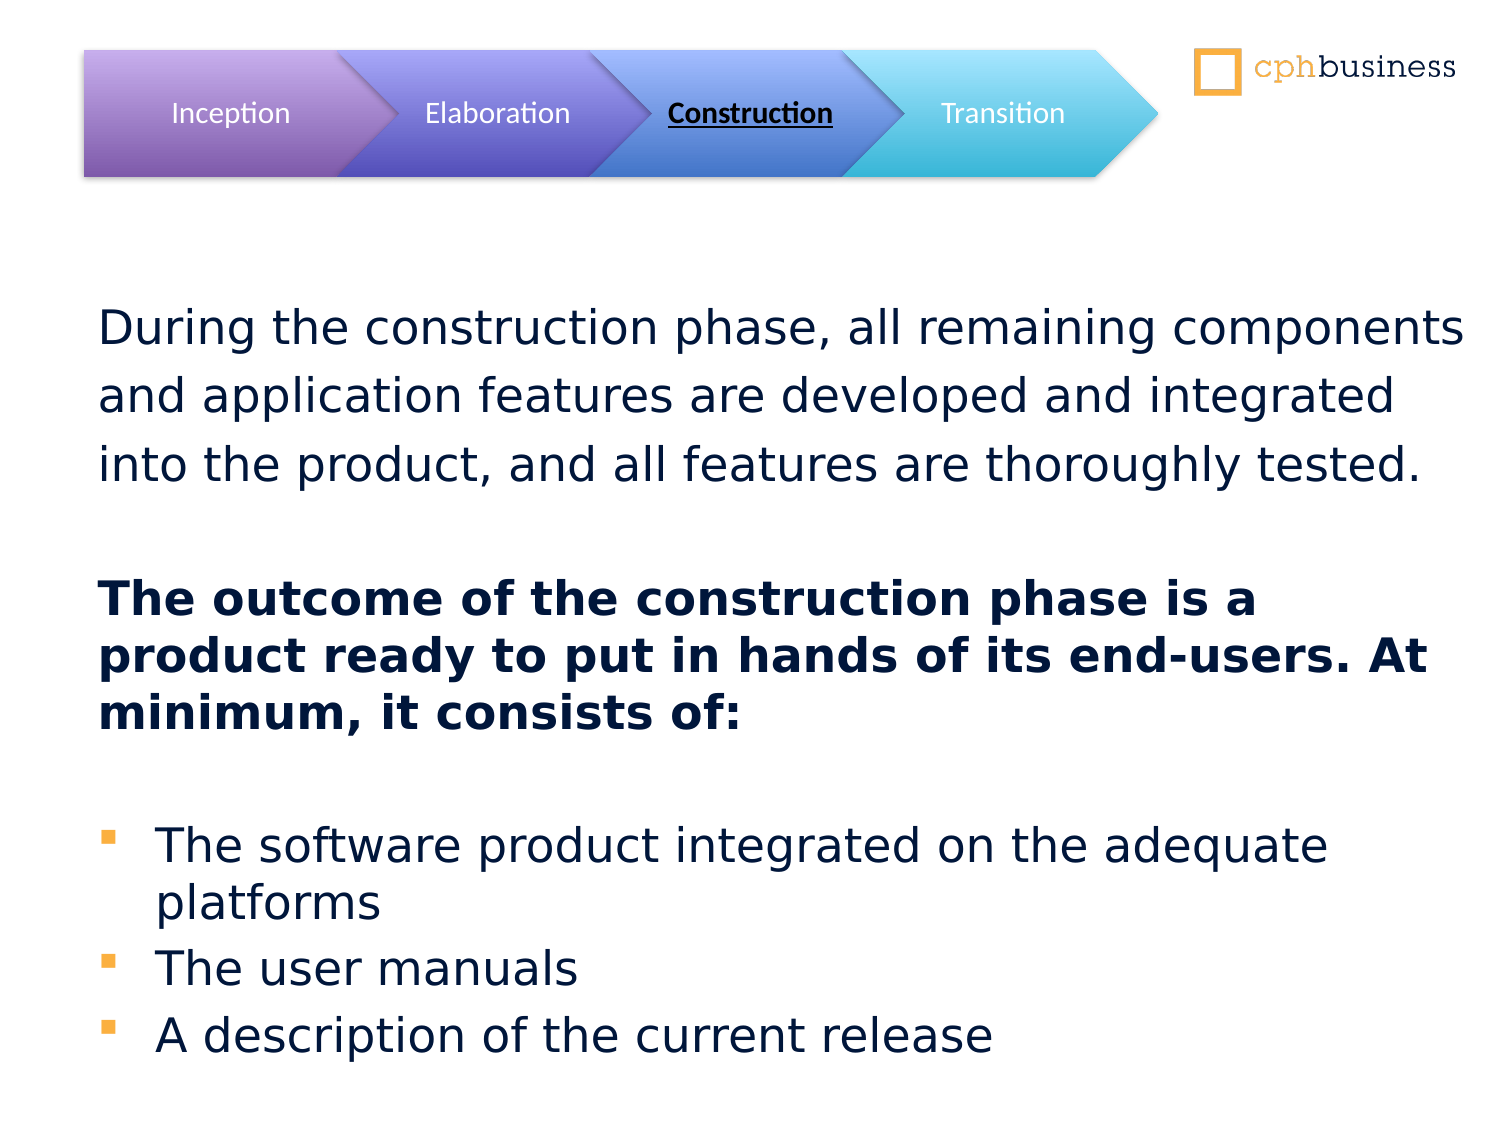

Inception
Elaboration
Construction
Transition
During the construction phase, all remaining components and application features are developed and integrated into the product, and all features are thoroughly tested.

The outcome of the construction phase is a product ready to put in hands of its end-users. At minimum, it consists of:

The software product integrated on the adequate platforms
The user manuals
A description of the current release